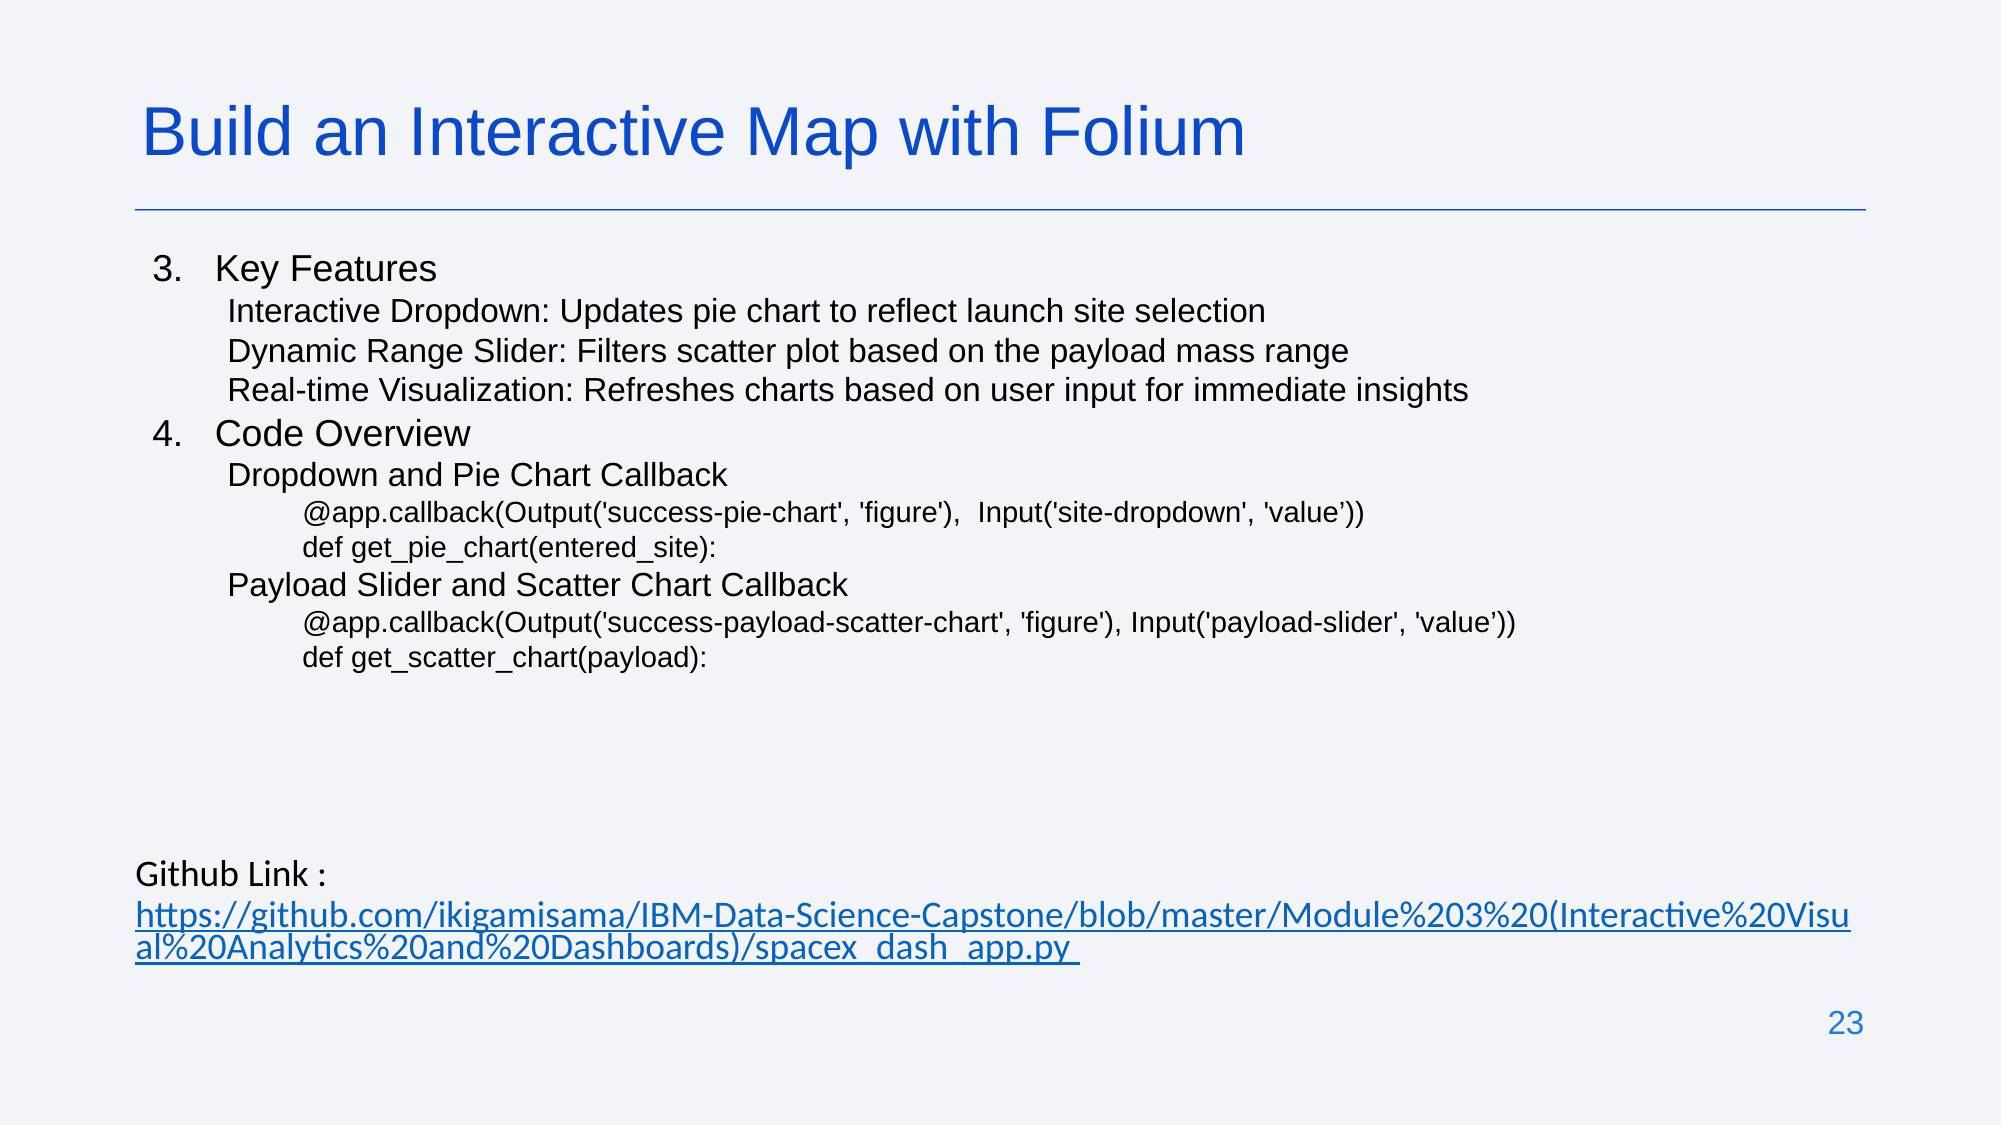

Build an Interactive Map with Folium
3.   Key Features
Interactive Dropdown: Updates pie chart to reflect launch site selection
Dynamic Range Slider: Filters scatter plot based on the payload mass range
Real-time Visualization: Refreshes charts based on user input for immediate insights
4.   Code Overview
Dropdown and Pie Chart Callback
@app.callback(Output('success-pie-chart', 'figure'),  Input('site-dropdown', 'value’))
def get_pie_chart(entered_site):
Payload Slider and Scatter Chart Callback
@app.callback(Output('success-payload-scatter-chart', 'figure'), Input('payload-slider', 'value’))
def get_scatter_chart(payload):
Github Link : https://github.com/ikigamisama/IBM-Data-Science-Capstone/blob/master/Module%203%20(Interactive%20Visual%20Analytics%20and%20Dashboards)/spacex_dash_app.py
23